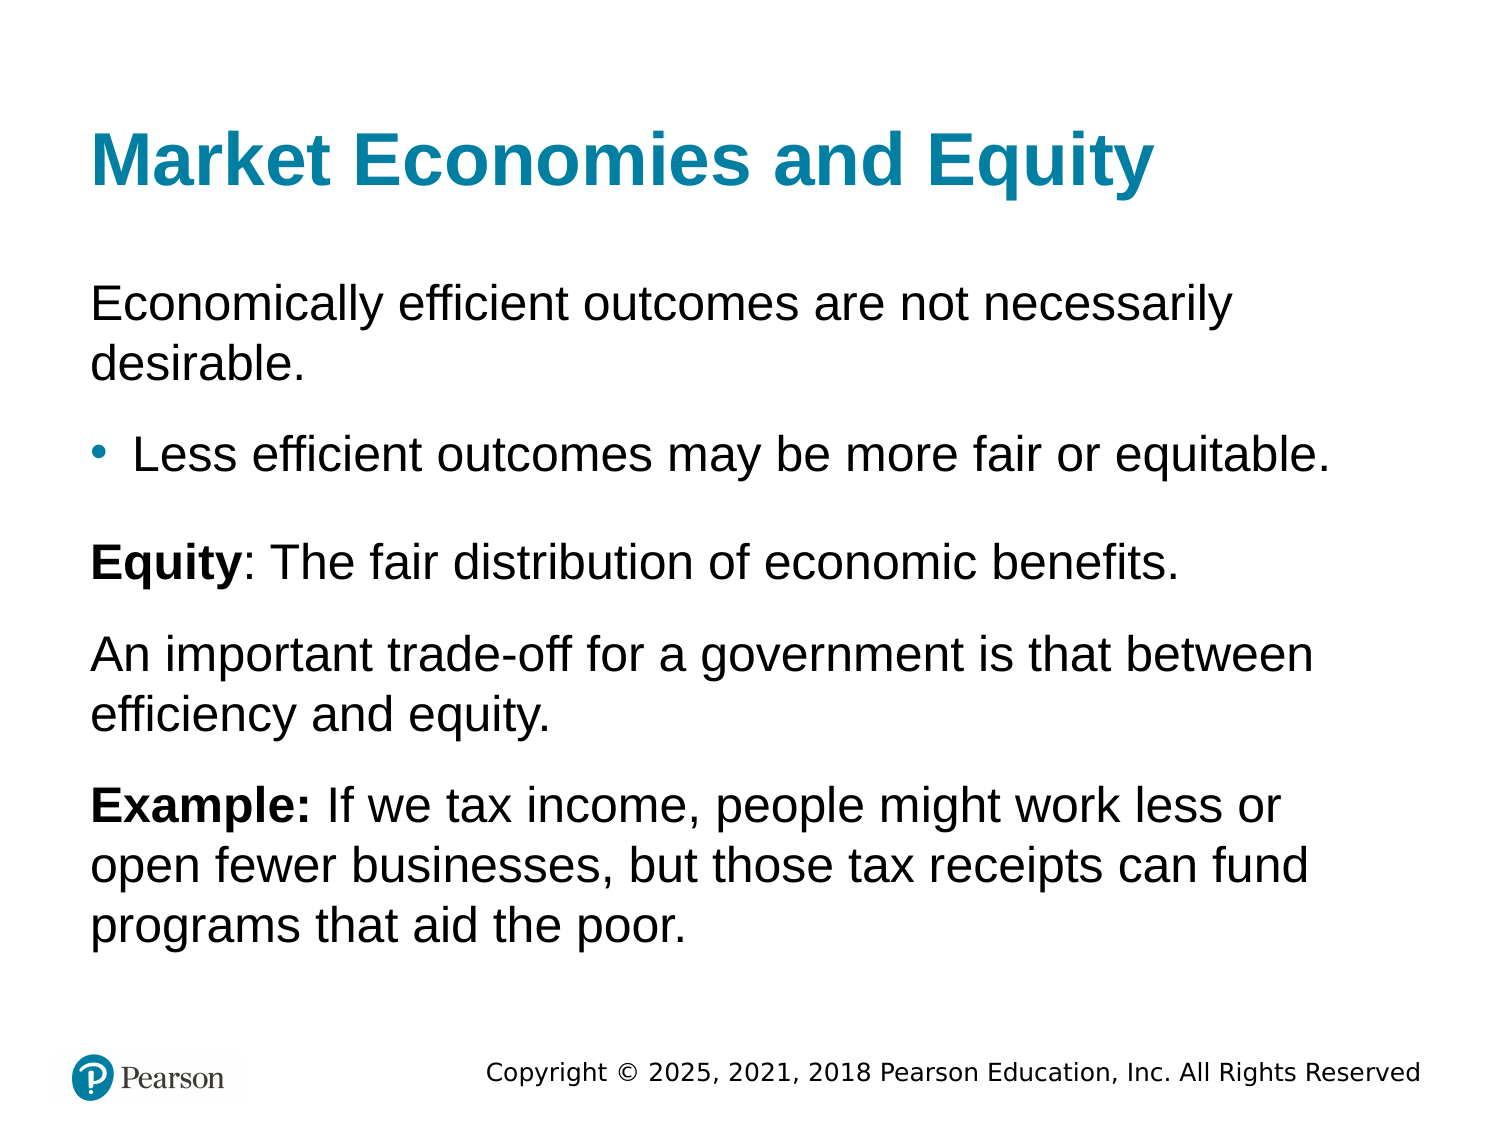

# Market Economies and Equity
Economically efficient outcomes are not necessarily desirable.
Less efficient outcomes may be more fair or equitable.
Equity: The fair distribution of economic benefits.
An important trade-off for a government is that between efficiency and equity.
Example: If we tax income, people might work less or open fewer businesses, but those tax receipts can fund programs that aid the poor.